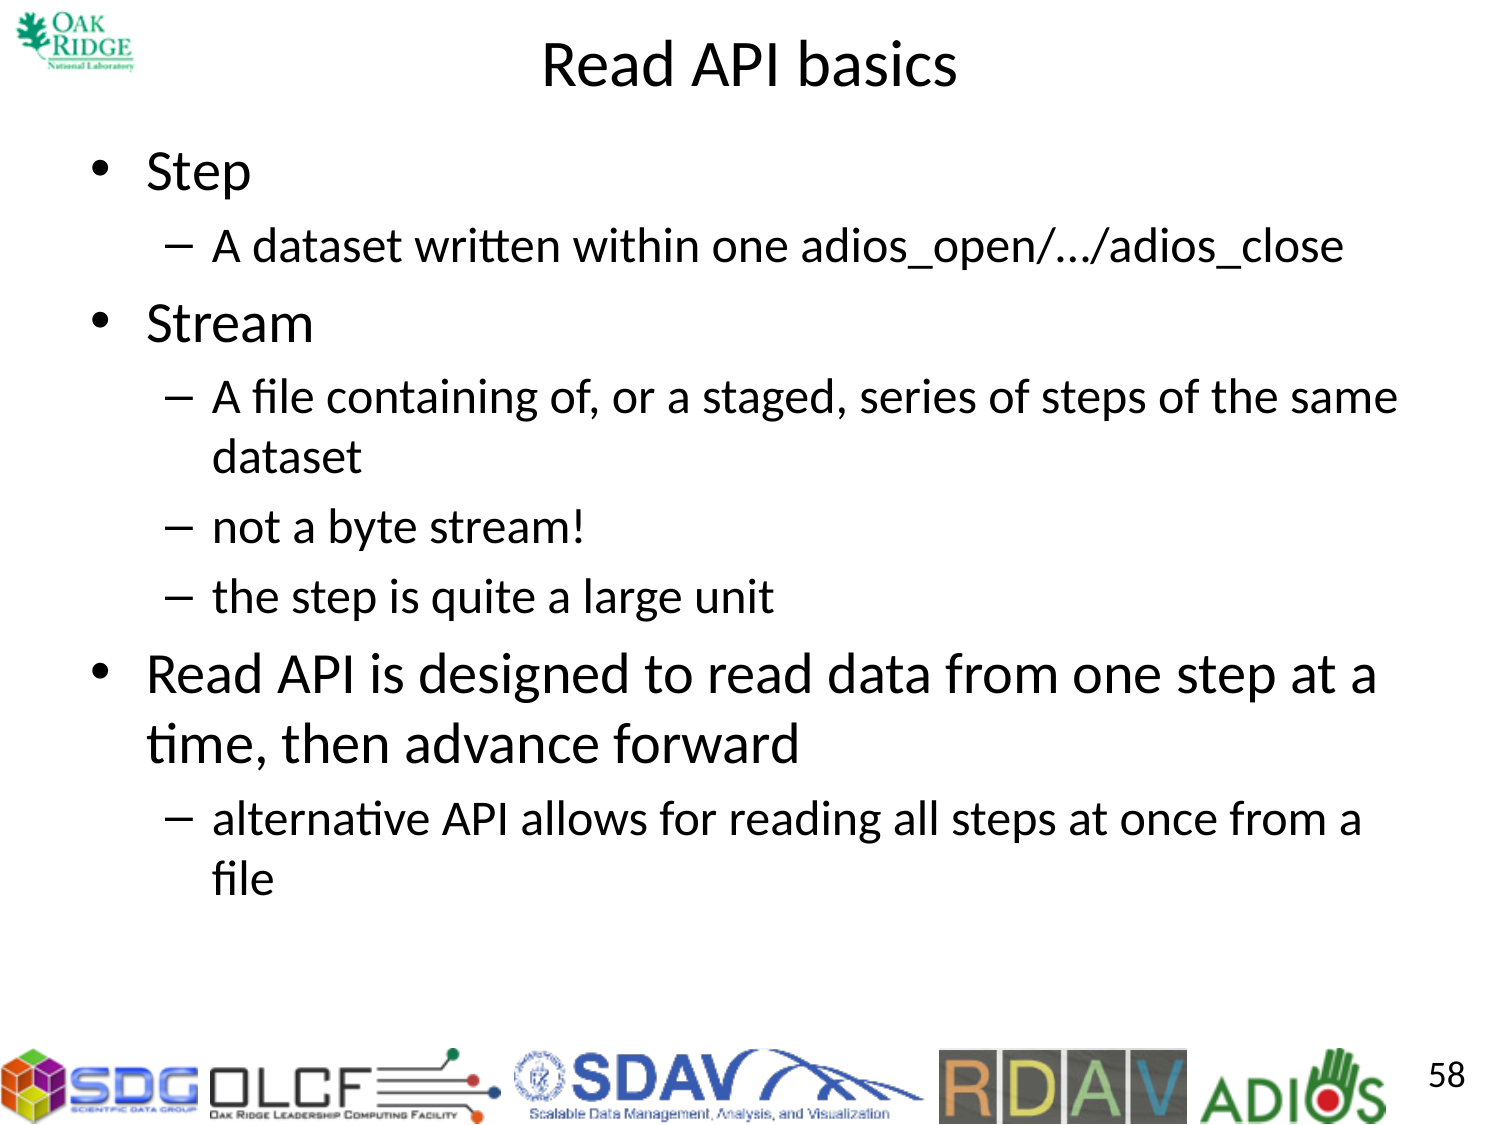

# Read API basics
Step
A dataset written within one adios_open/…/adios_close
Stream
A file containing of, or a staged, series of steps of the same dataset
not a byte stream!
the step is quite a large unit
Read API is designed to read data from one step at a time, then advance forward
alternative API allows for reading all steps at once from a file

58